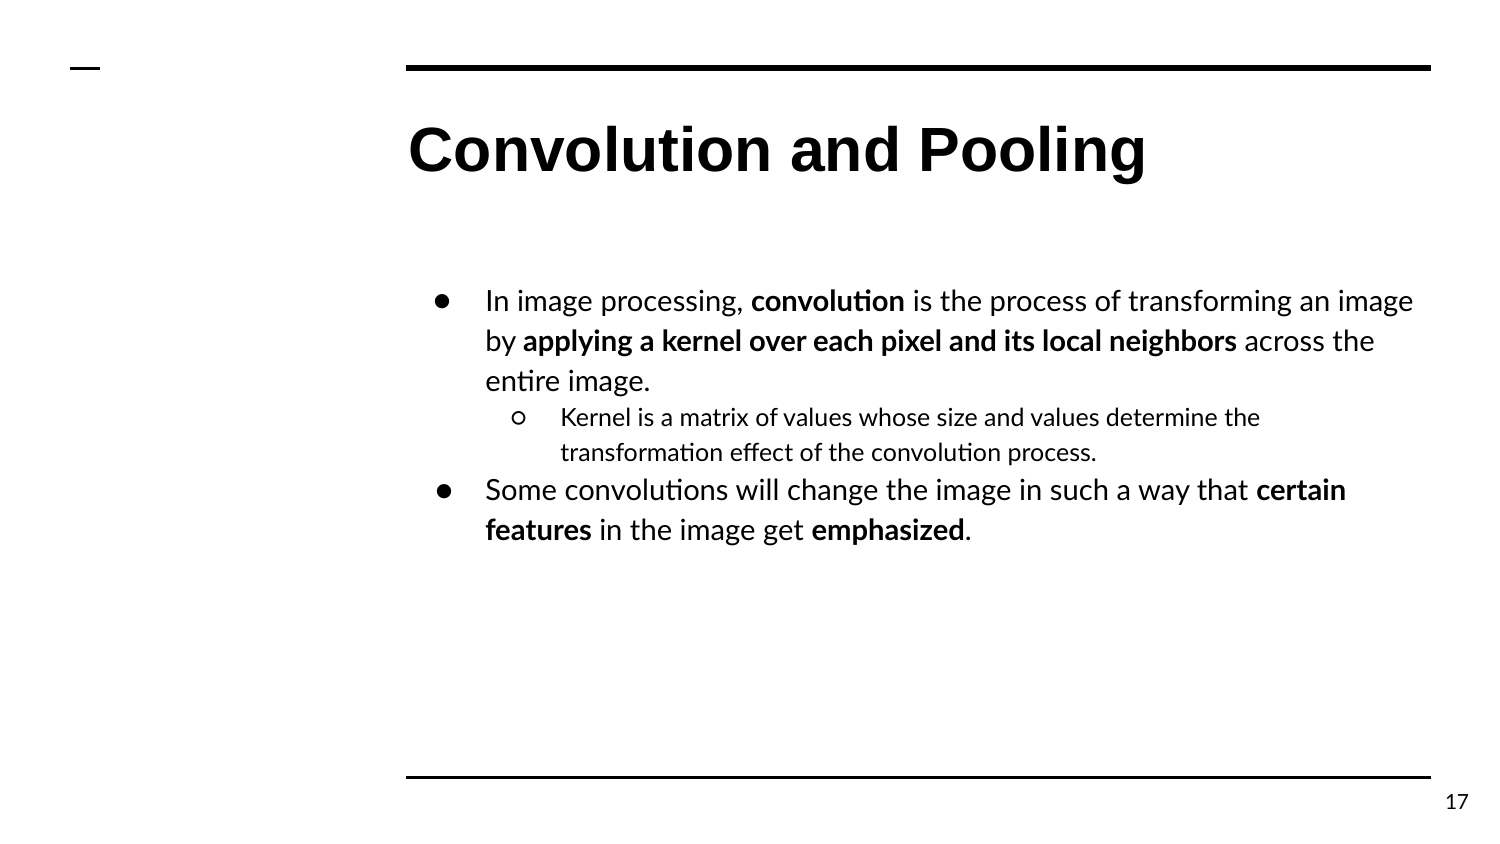

# Convolution and Pooling
In image processing, convolution is the process of transforming an image by applying a kernel over each pixel and its local neighbors across the entire image.
Kernel is a matrix of values whose size and values determine the transformation effect of the convolution process.
Some convolutions will change the image in such a way that certain features in the image get emphasized.

17